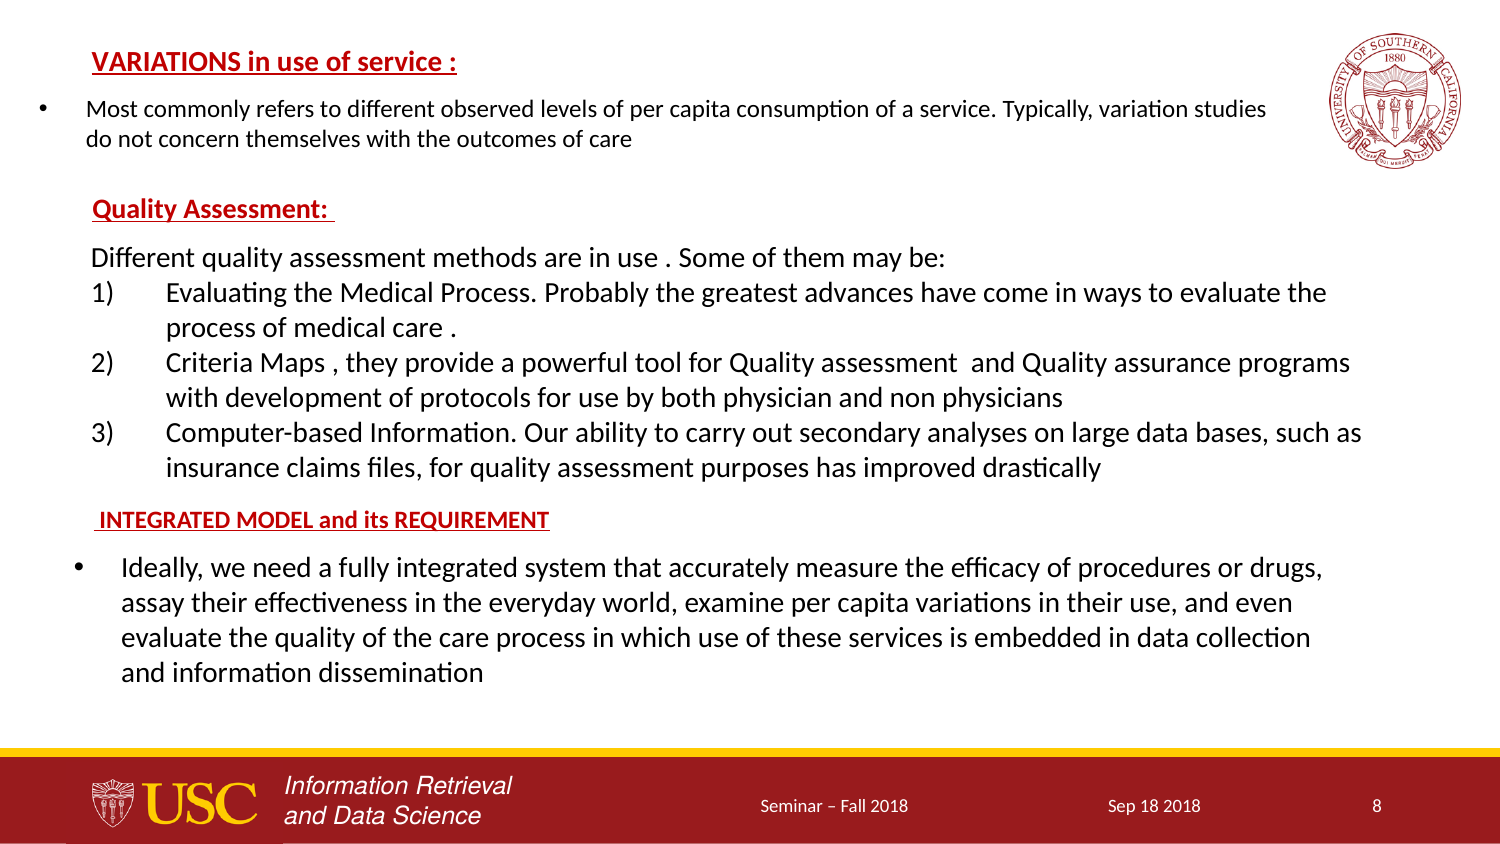

VARIATIONS in use of service :
Most commonly refers to different observed levels of per capita consumption of a service. Typically, variation studies do not concern themselves with the outcomes of care
Quality Assessment:
Different quality assessment methods are in use . Some of them may be:
Evaluating the Medical Process. Probably the greatest advances have come in ways to evaluate the process of medical care .
Criteria Maps , they provide a powerful tool for Quality assessment  and Quality assurance programs with development of protocols for use by both physician and non physicians
Computer-based Information. Our ability to carry out secondary analyses on large data bases, such as insurance claims files, for quality assessment purposes has improved drastically
 INTEGRATED MODEL and its REQUIREMENT
Ideally, we need a fully integrated system that accurately measure the efficacy of procedures or drugs, assay their effectiveness in the everyday world, examine per capita variations in their use, and even evaluate the quality of the care process in which use of these services is embedded in data collection and information dissemination

Seminar – Fall 2018
Sep 18 2018
8